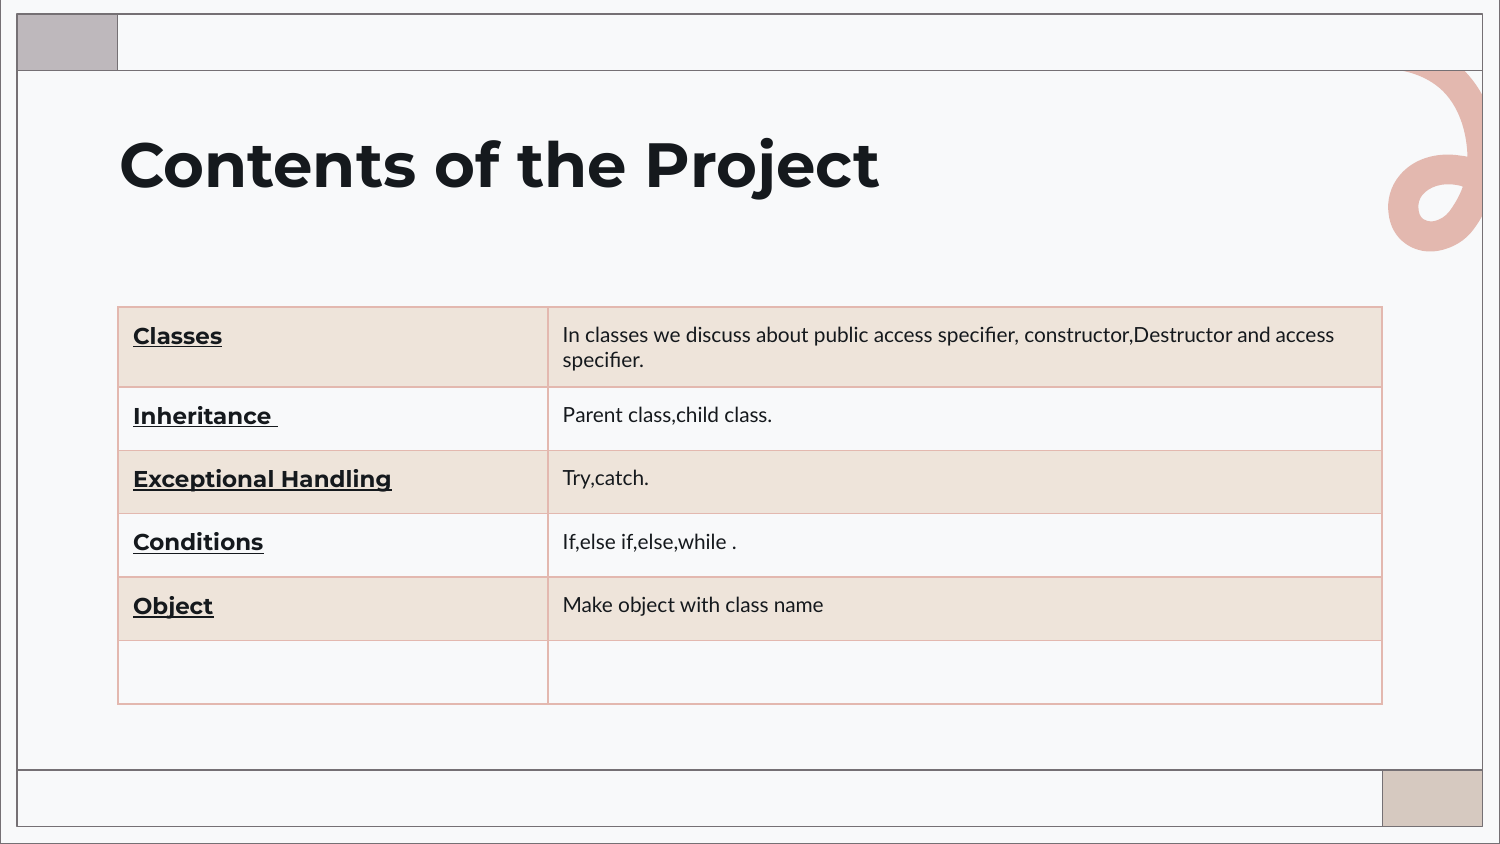

# Contents of the Project
| Classes | In classes we discuss about public access specifier, constructor,Destructor and access specifier. |
| --- | --- |
| Inheritance | Parent class,child class. |
| Exceptional Handling | Try,catch. |
| Conditions | If,else if,else,while . |
| Object | Make object with class name |
|  |  |